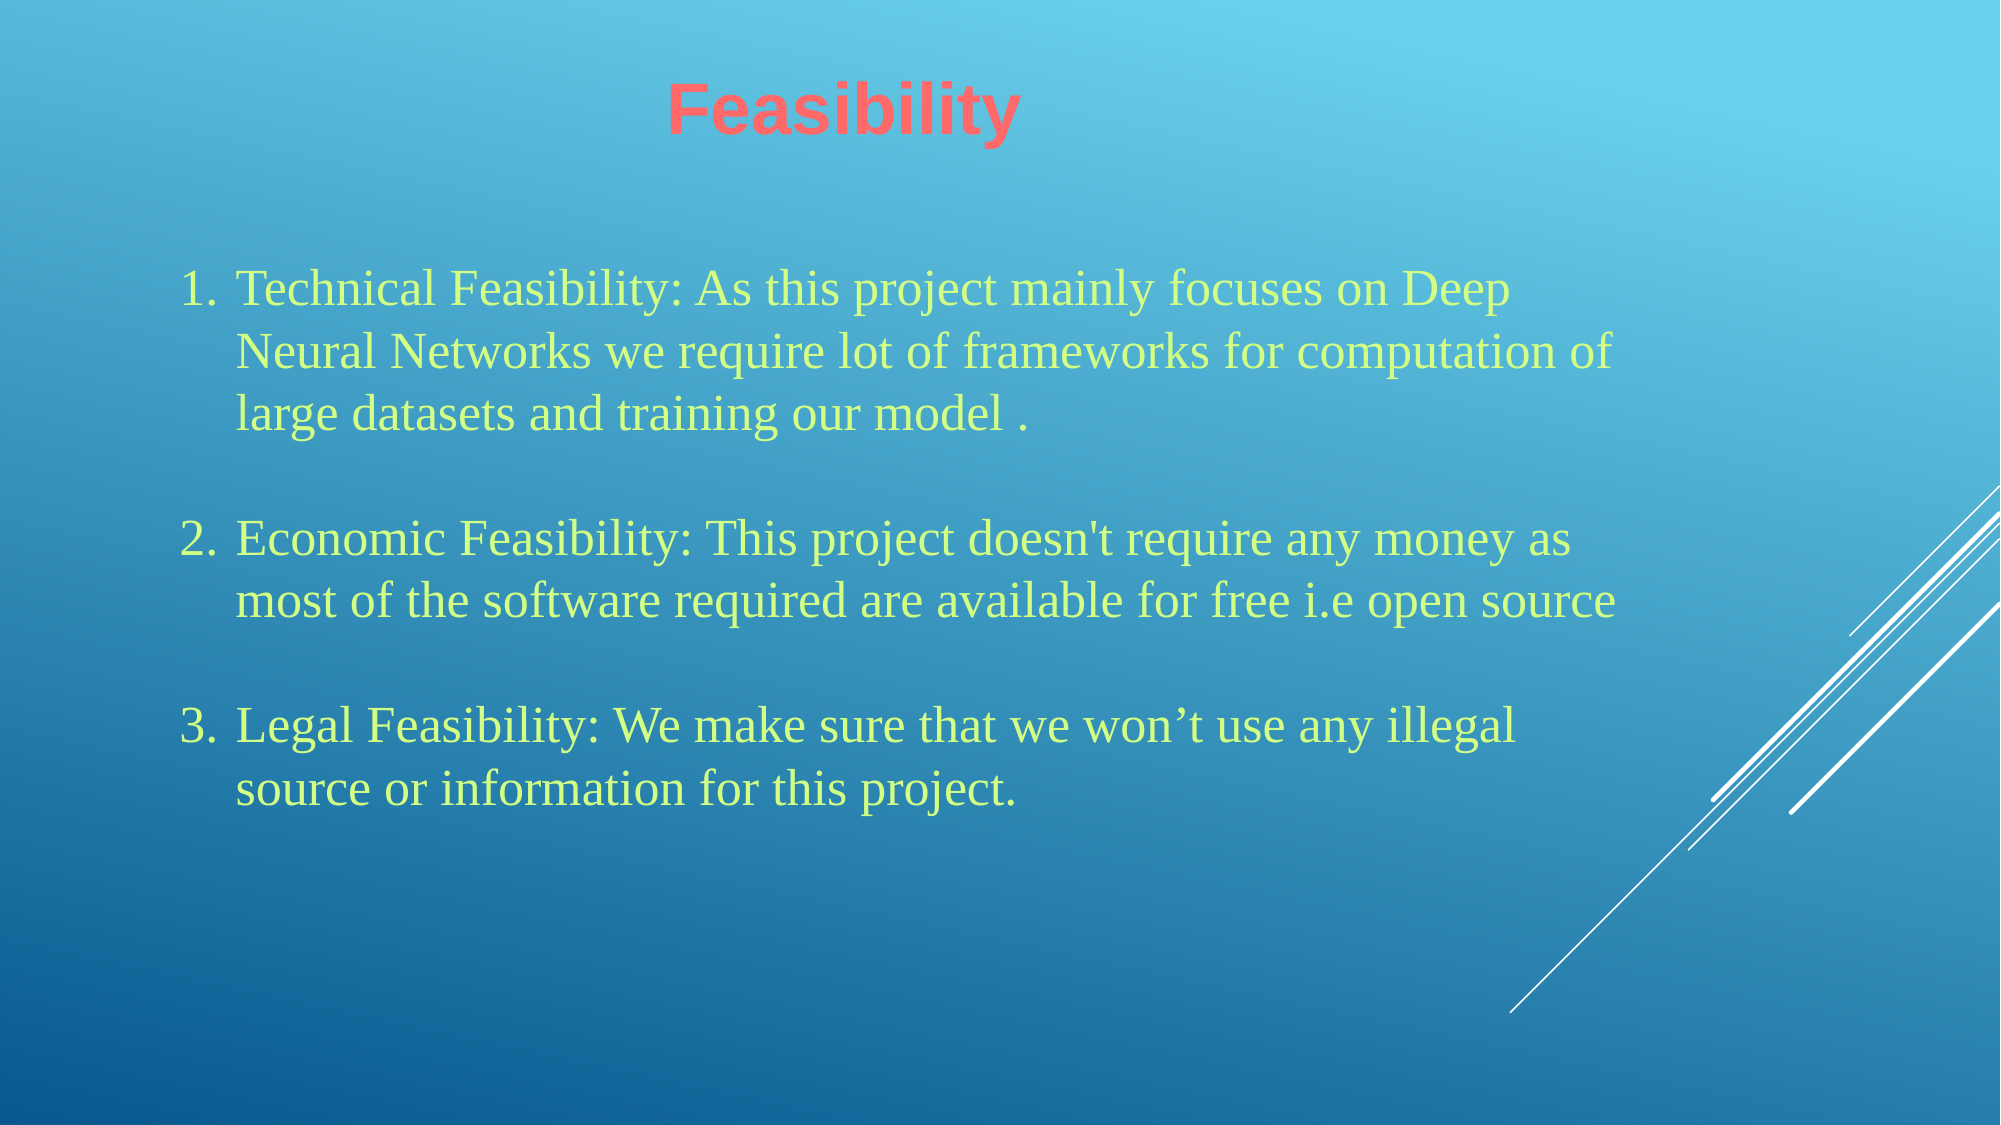

Feasibility
Technical Feasibility: As this project mainly focuses on Deep Neural Networks we require lot of frameworks for computation of large datasets and training our model .

Economic Feasibility: This project doesn't require any money as most of the software required are available for free i.e open source

Legal Feasibility: We make sure that we won’t use any illegal source or information for this project.